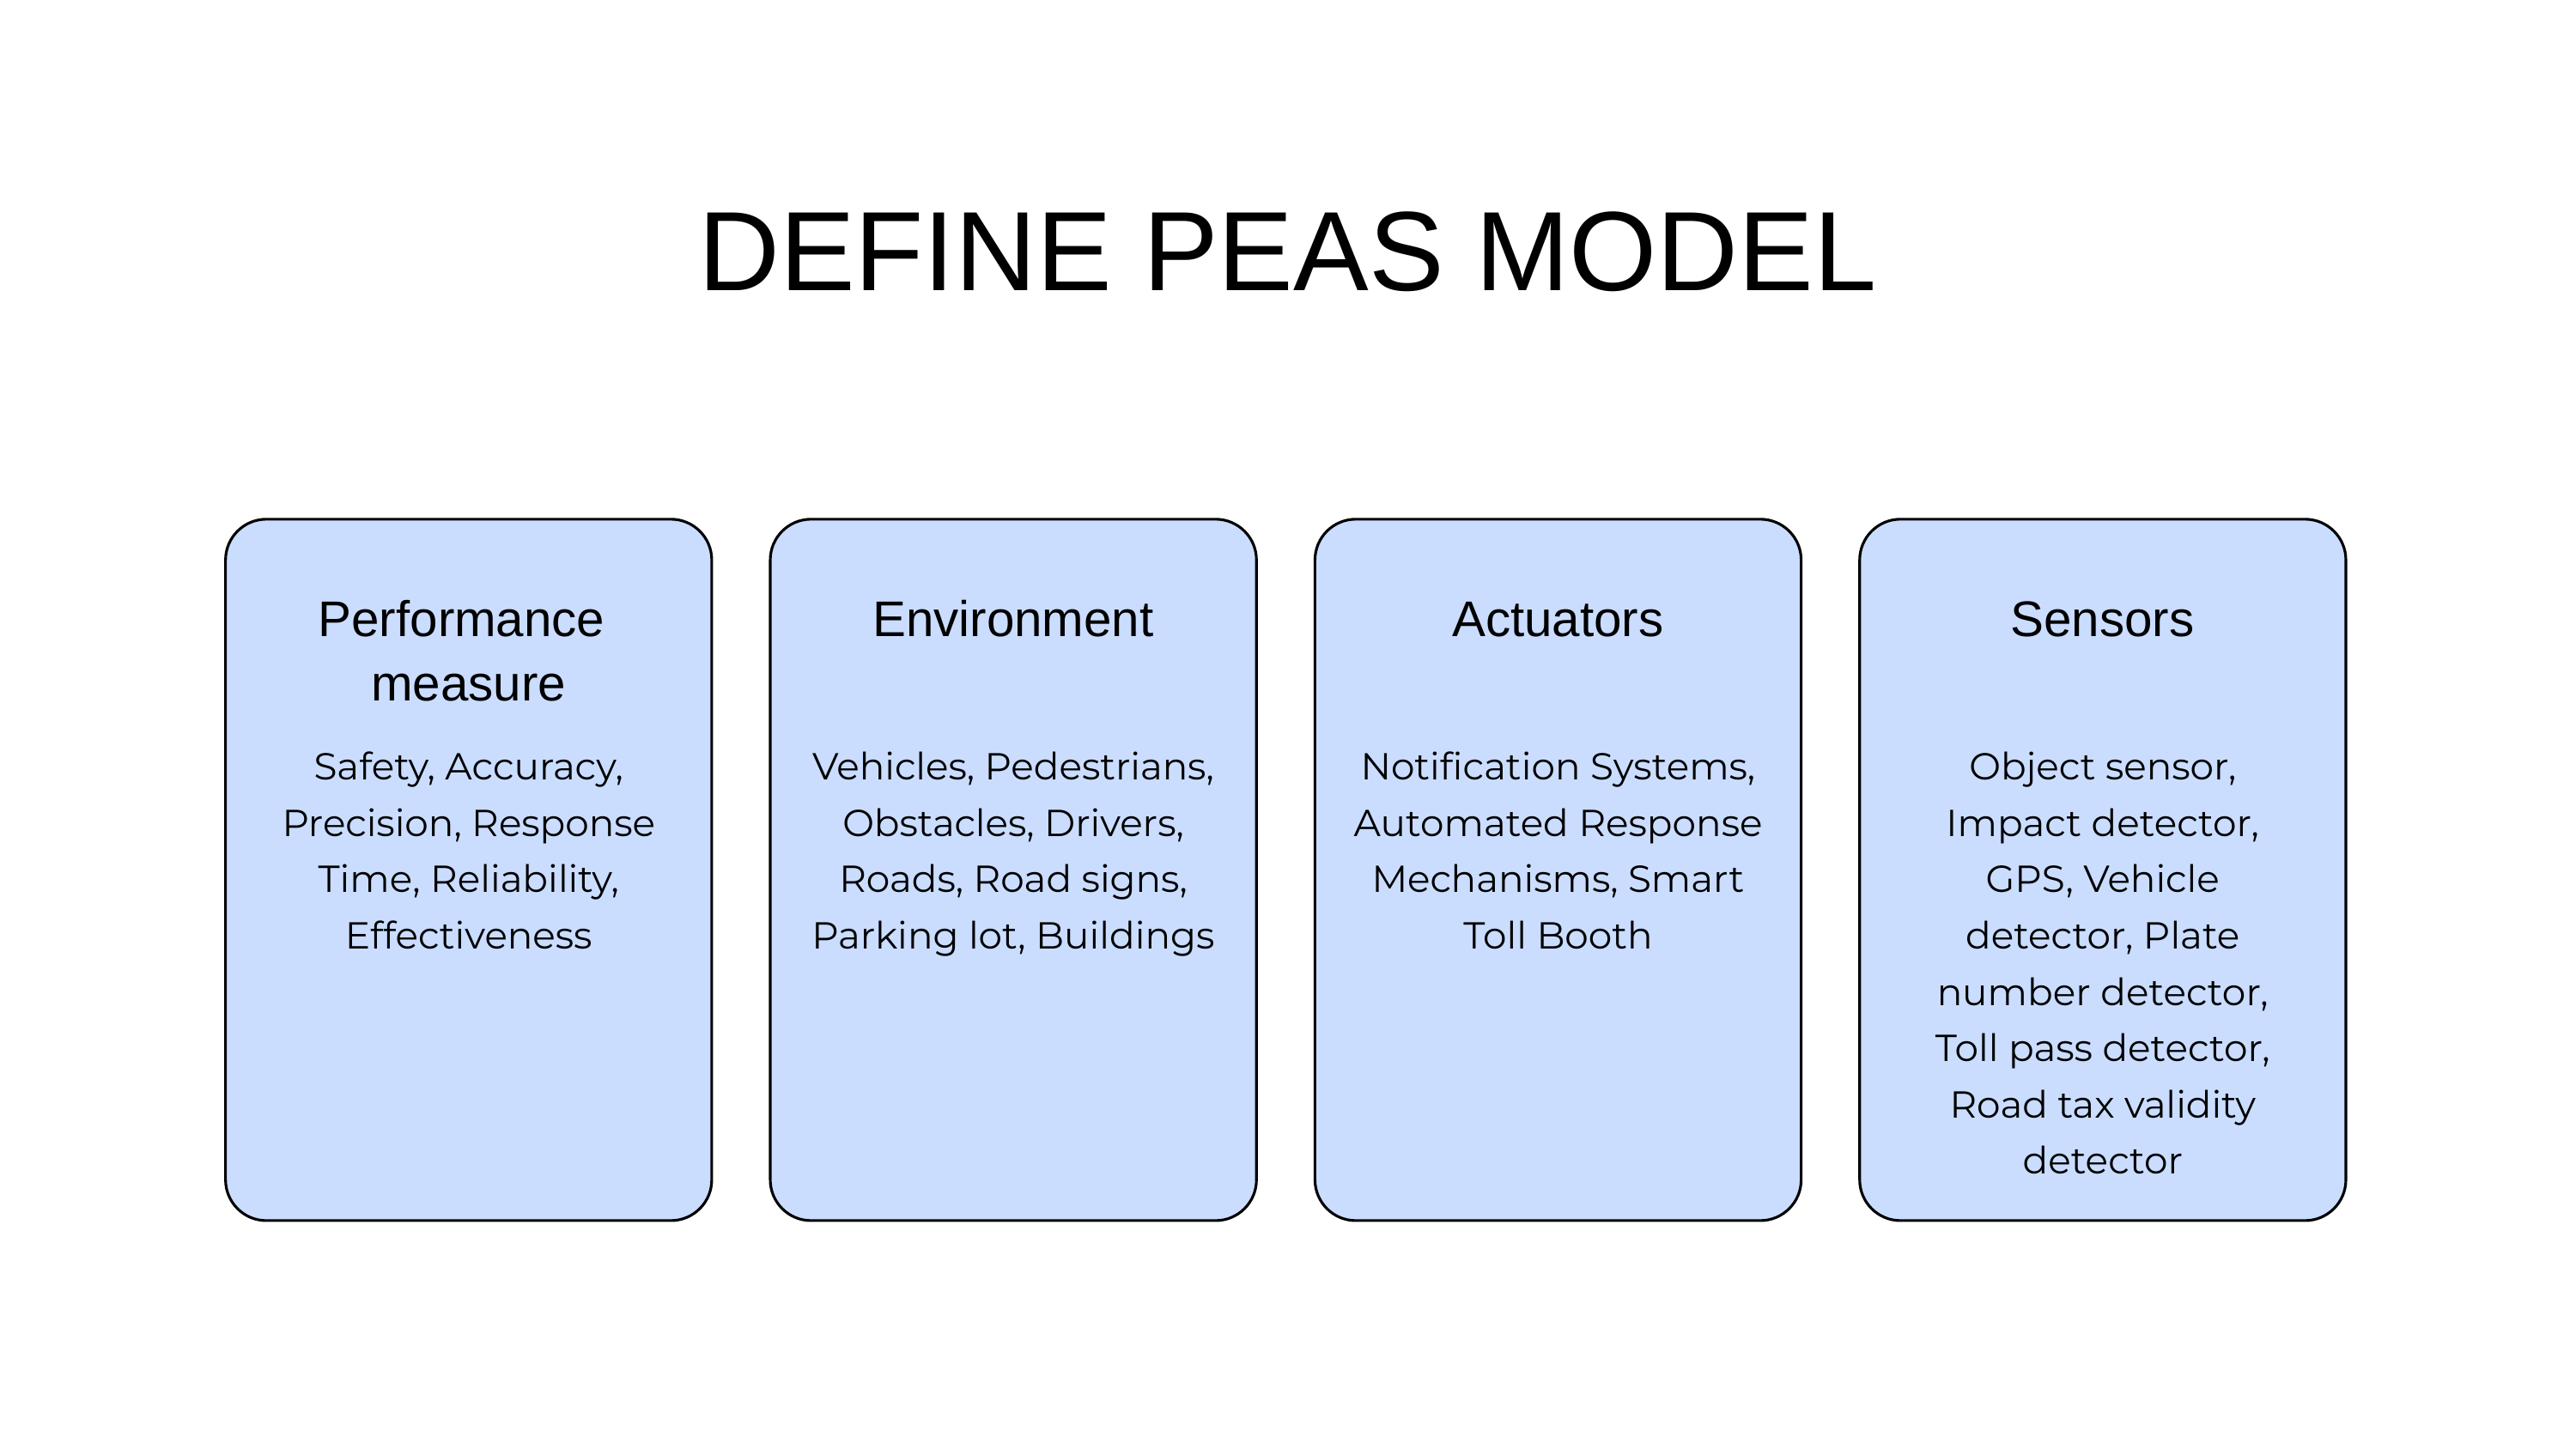

DEFINE PEAS MODEL

Performance  measure
Environment
Actuators
Sensors
Safety, Accuracy, Precision, Response Time, Reliability, Effectiveness
Vehicles, Pedestrians, Obstacles, Drivers, Roads, Road signs, Parking lot, Buildings
Notification Systems, Automated Response Mechanisms, Smart Toll Booth
Object sensor, Impact detector, GPS, Vehicle detector, Plate number detector, Toll pass detector, Road tax validity detector